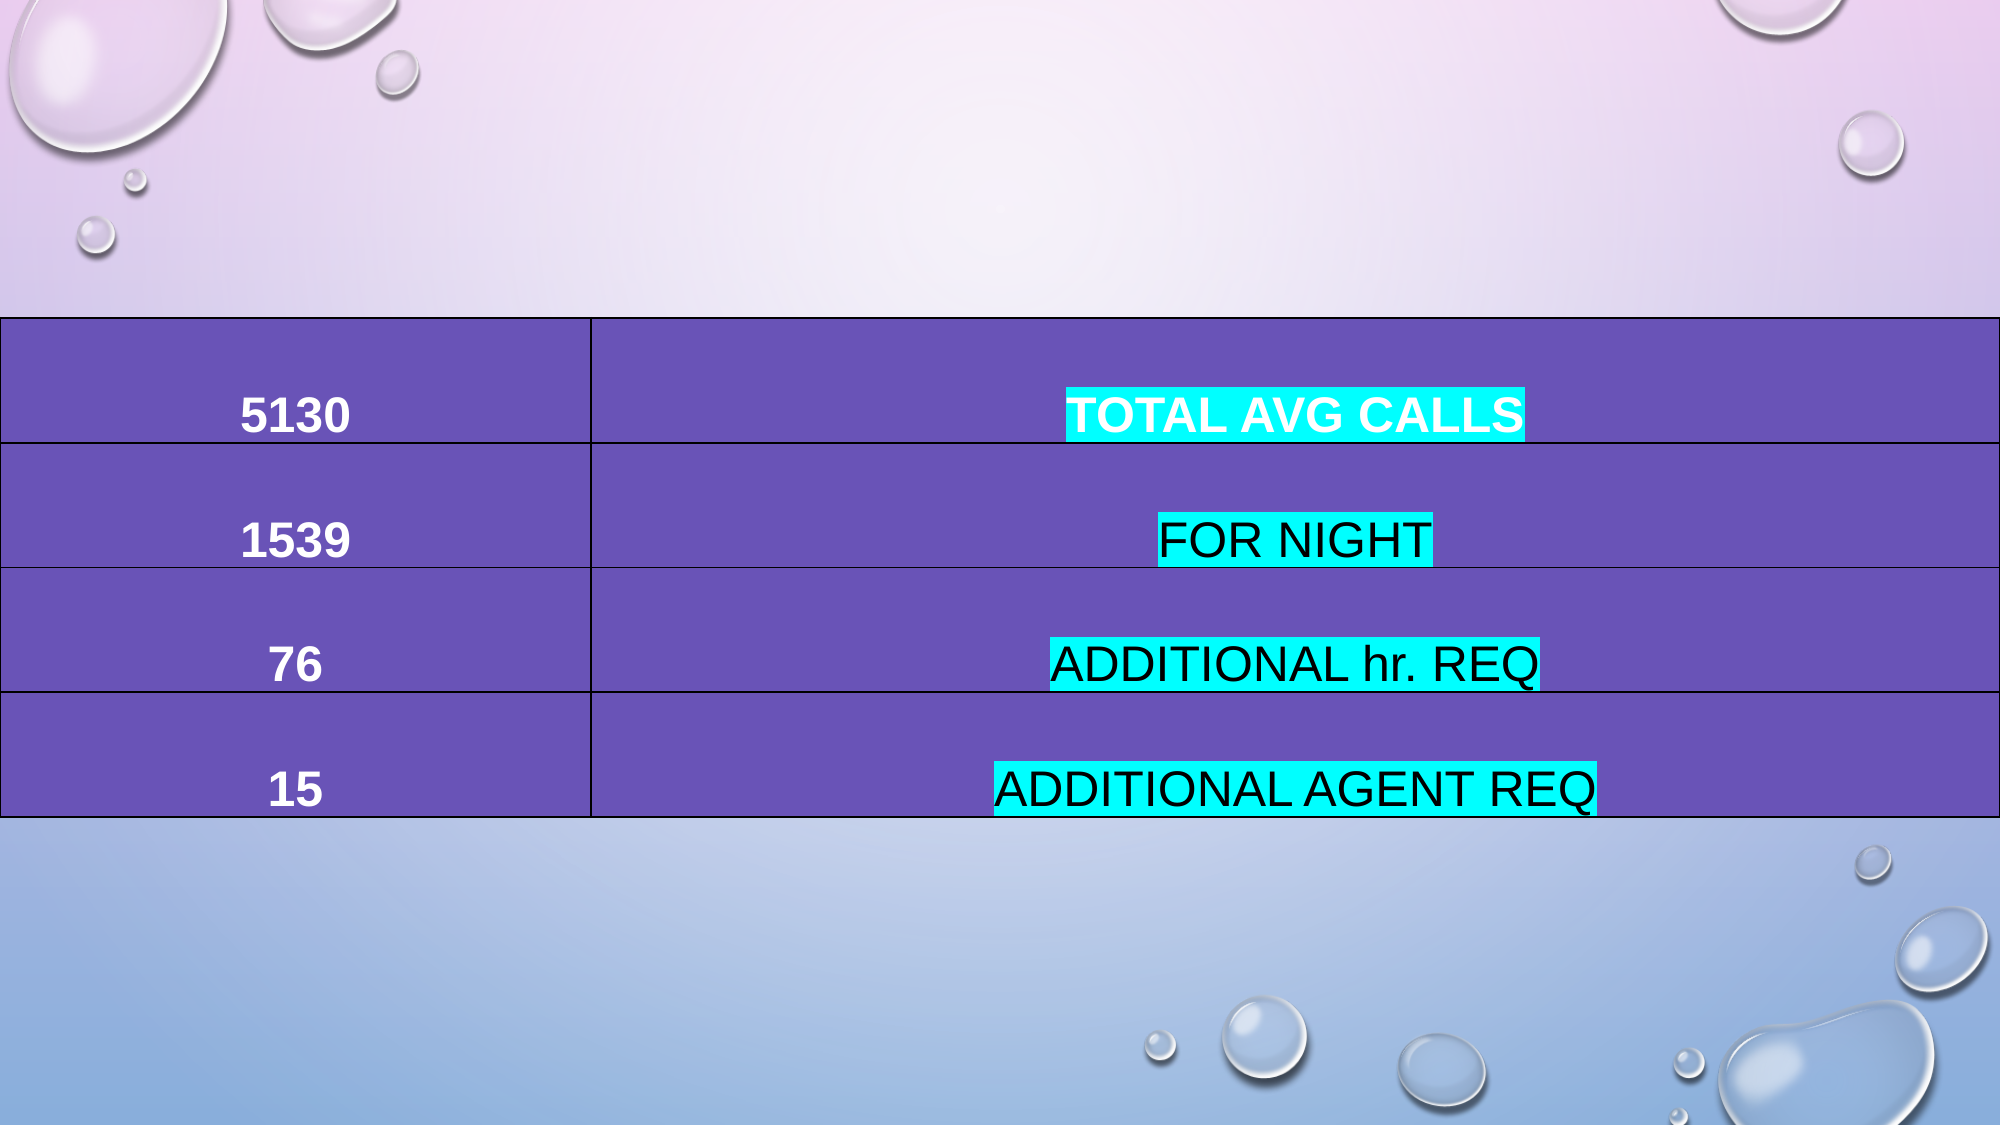

| 5130 | TOTAL AVG CALLS |
| --- | --- |
| 1539 | FOR NIGHT |
| 76 | ADDITIONAL hr. REQ |
| 15 | ADDITIONAL AGENT REQ |